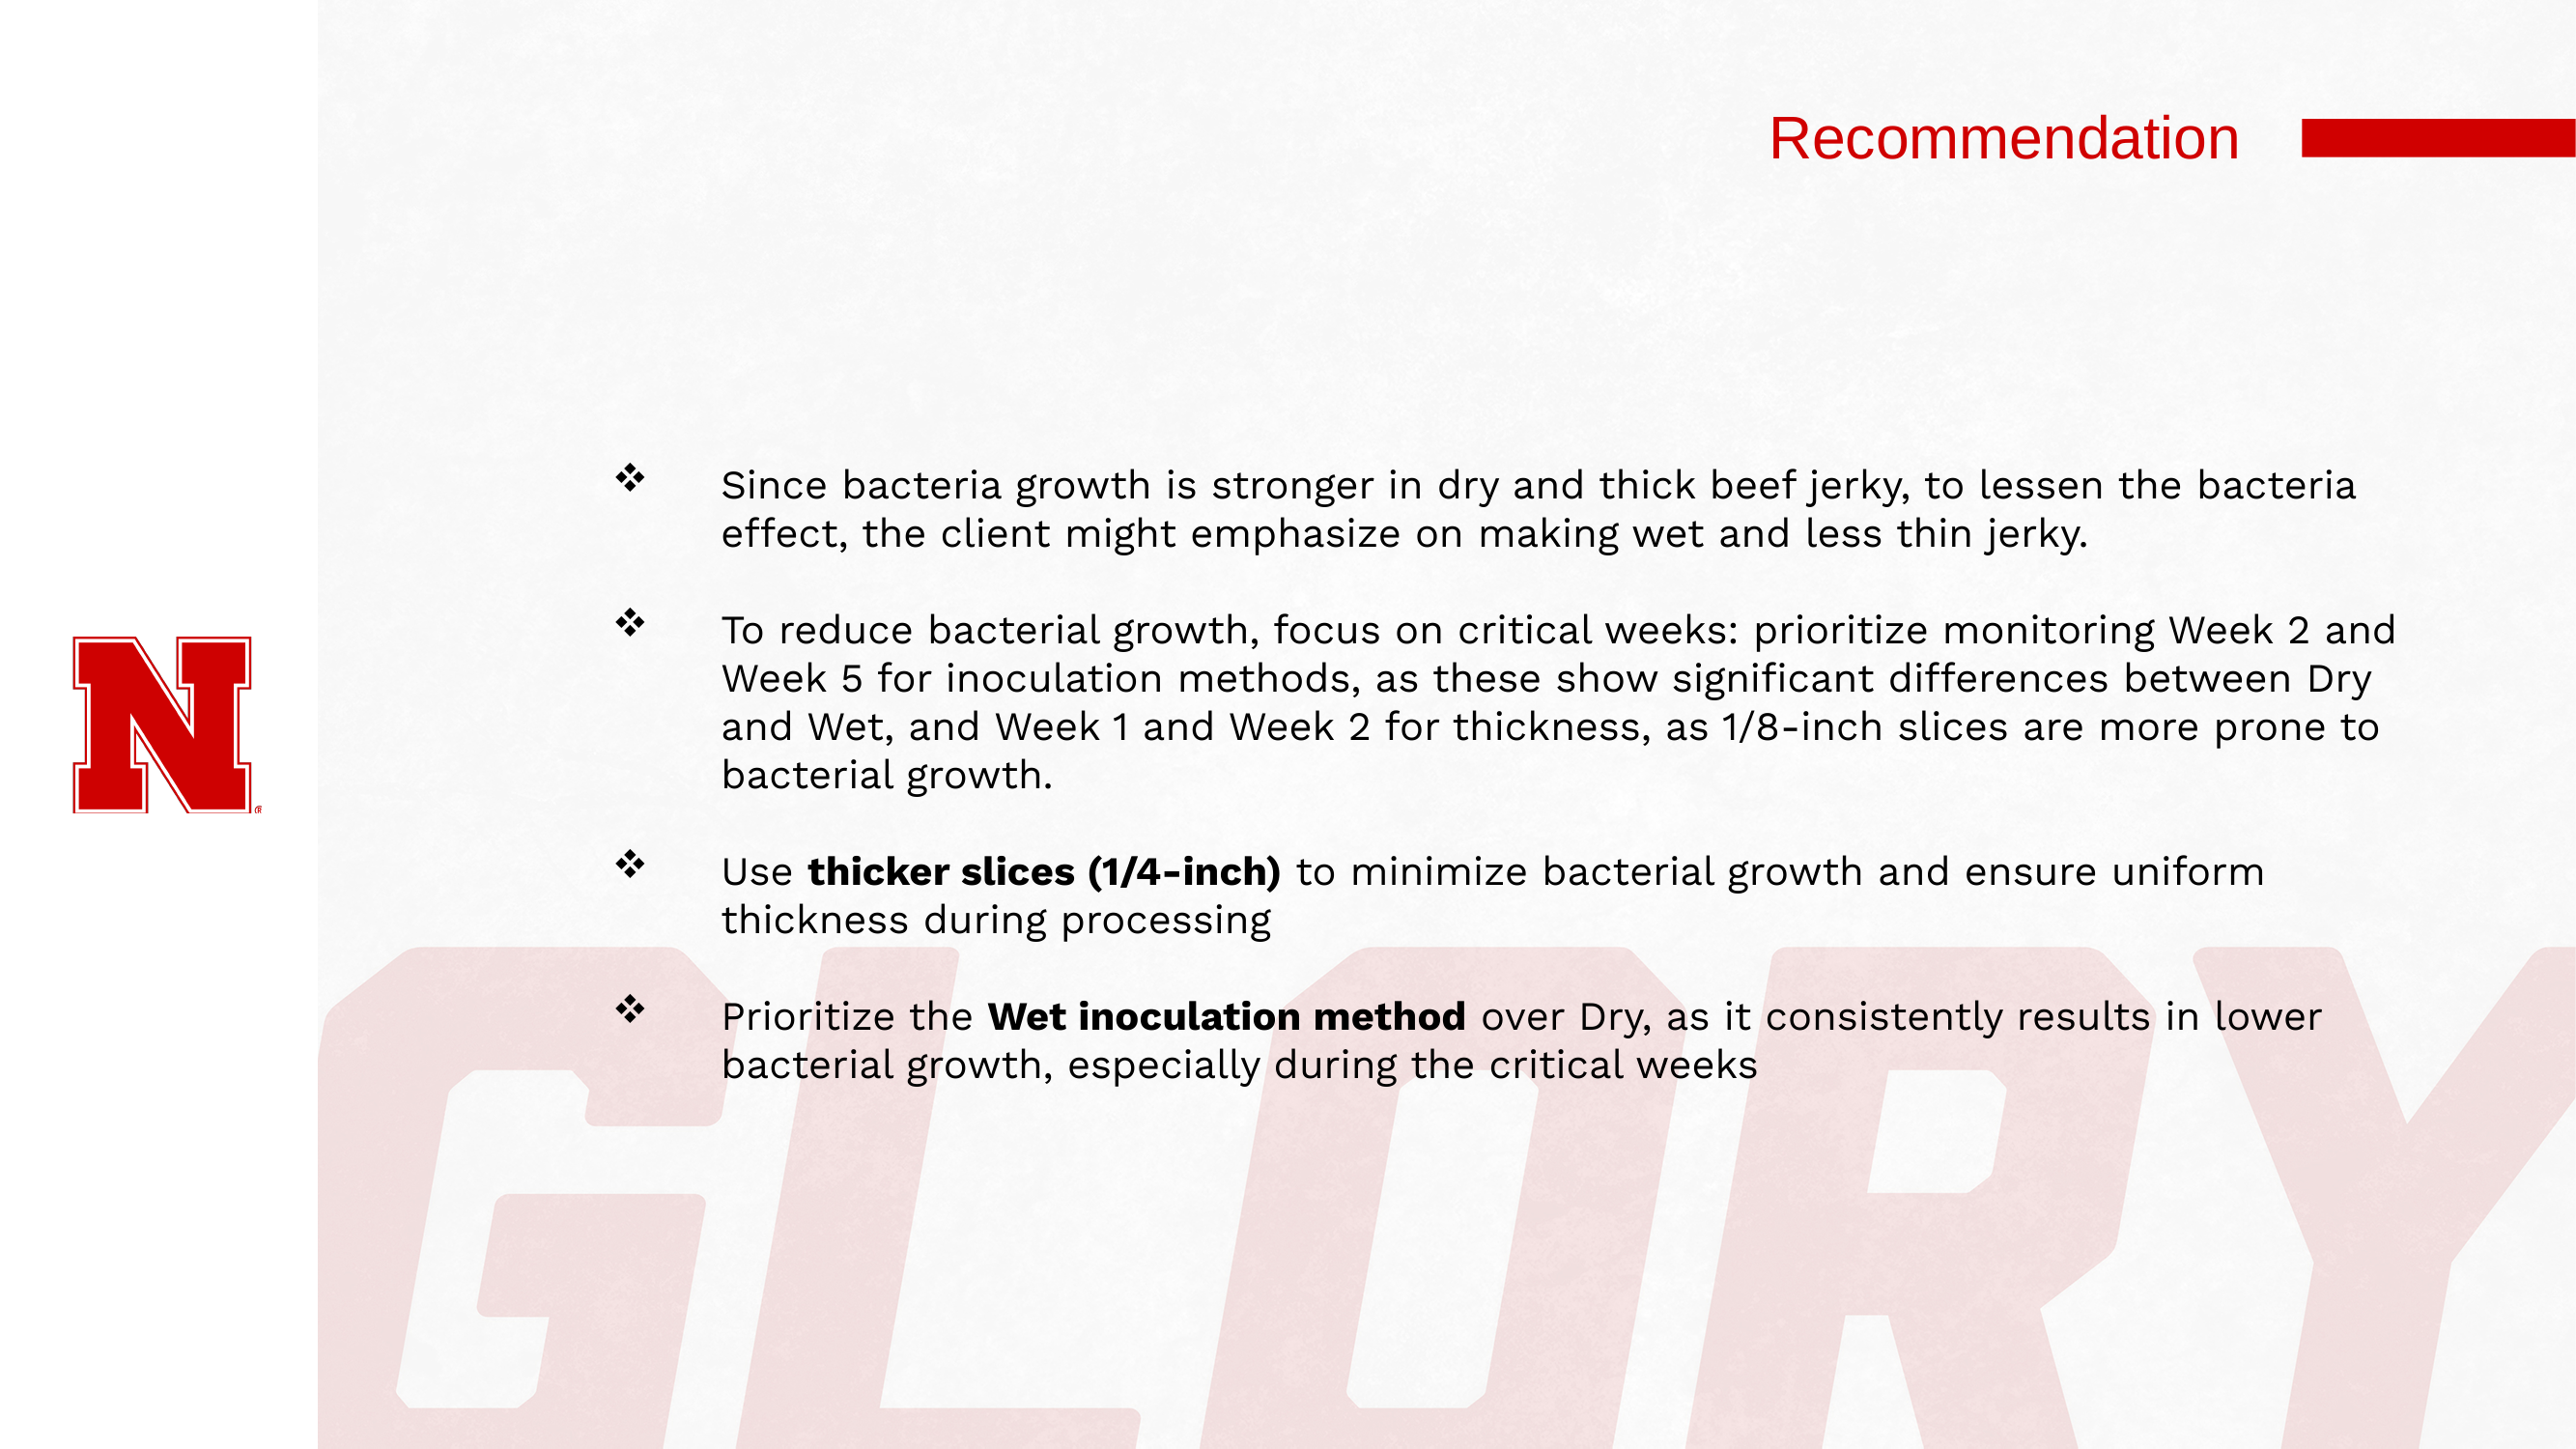

# Recommendation
Since bacteria growth is stronger in dry and thick beef jerky, to lessen the bacteria effect, the client might emphasize on making wet and less thin jerky.

To reduce bacterial growth, focus on critical weeks: prioritize monitoring Week 2 and Week 5 for inoculation methods, as these show significant differences between Dry and Wet, and Week 1 and Week 2 for thickness, as 1/8-inch slices are more prone to bacterial growth.

Use thicker slices (1/4-inch) to minimize bacterial growth and ensure uniform thickness during processing

Prioritize the Wet inoculation method over Dry, as it consistently results in lower bacterial growth, especially during the critical weeks